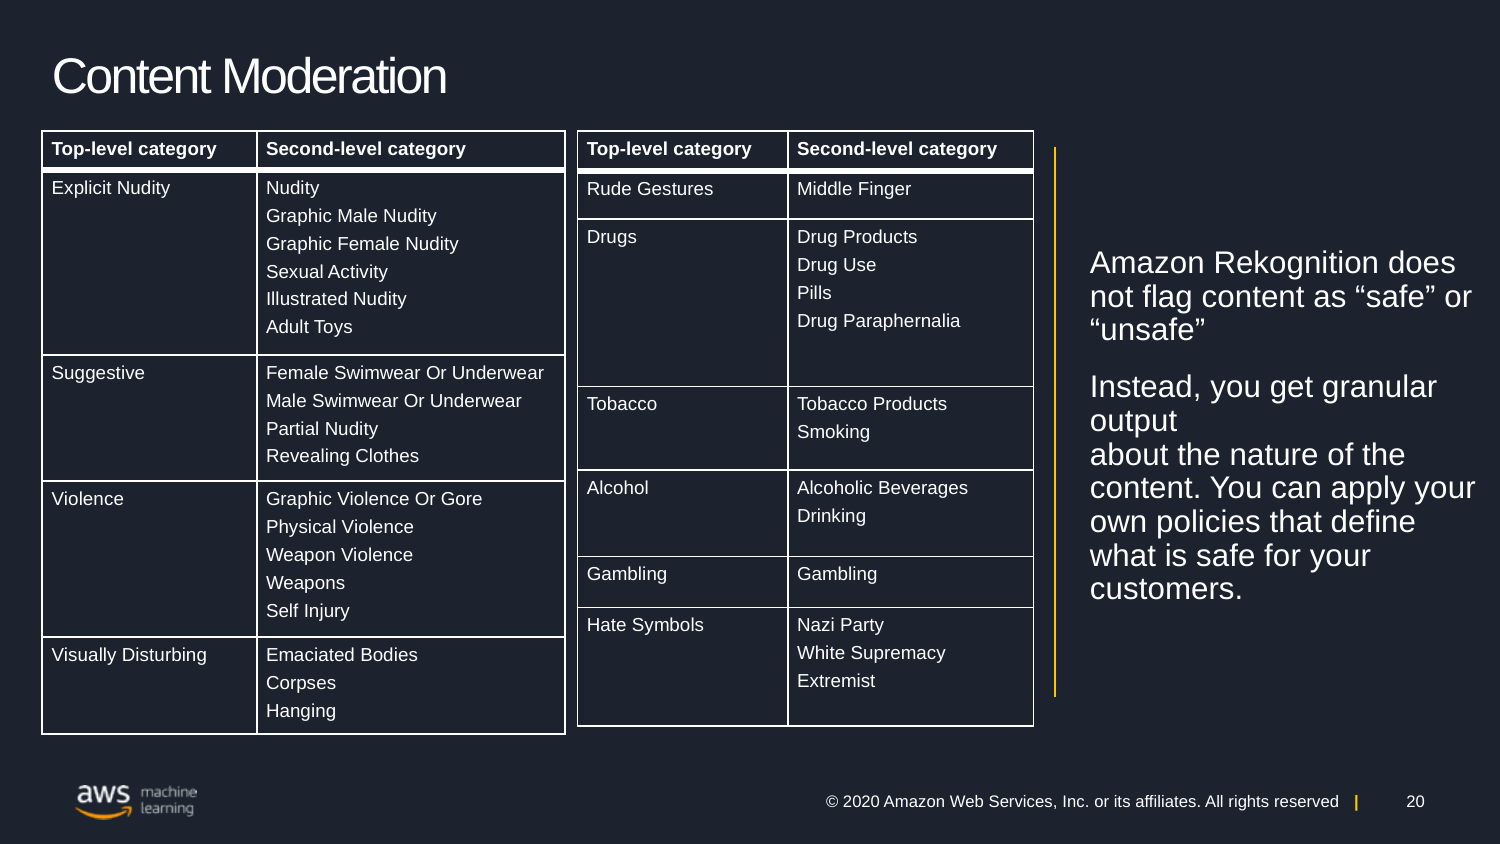

Content Moderation
| Top-level category | Second-level category |
| --- | --- |
| Explicit Nudity | Nudity Graphic Male Nudity Graphic Female Nudity Sexual Activity Illustrated Nudity Adult Toys |
| Suggestive | Female Swimwear Or Underwear Male Swimwear Or Underwear Partial Nudity Revealing Clothes |
| Violence | Graphic Violence Or Gore Physical Violence Weapon Violence Weapons Self Injury |
| Visually Disturbing | Emaciated Bodies Corpses Hanging |
| Top-level category | Second-level category |
| --- | --- |
| Rude Gestures | Middle Finger |
| Drugs | Drug Products Drug Use Pills Drug Paraphernalia |
| Tobacco | Tobacco Products Smoking |
| Alcohol | Alcoholic Beverages Drinking |
| Gambling | Gambling |
| Hate Symbols | Nazi Party White Supremacy Extremist |
Amazon Rekognition does not flag content as “safe” or “unsafe”
Instead, you get granular output
about the nature of the content. You can apply your own policies that define what is safe for your customers.